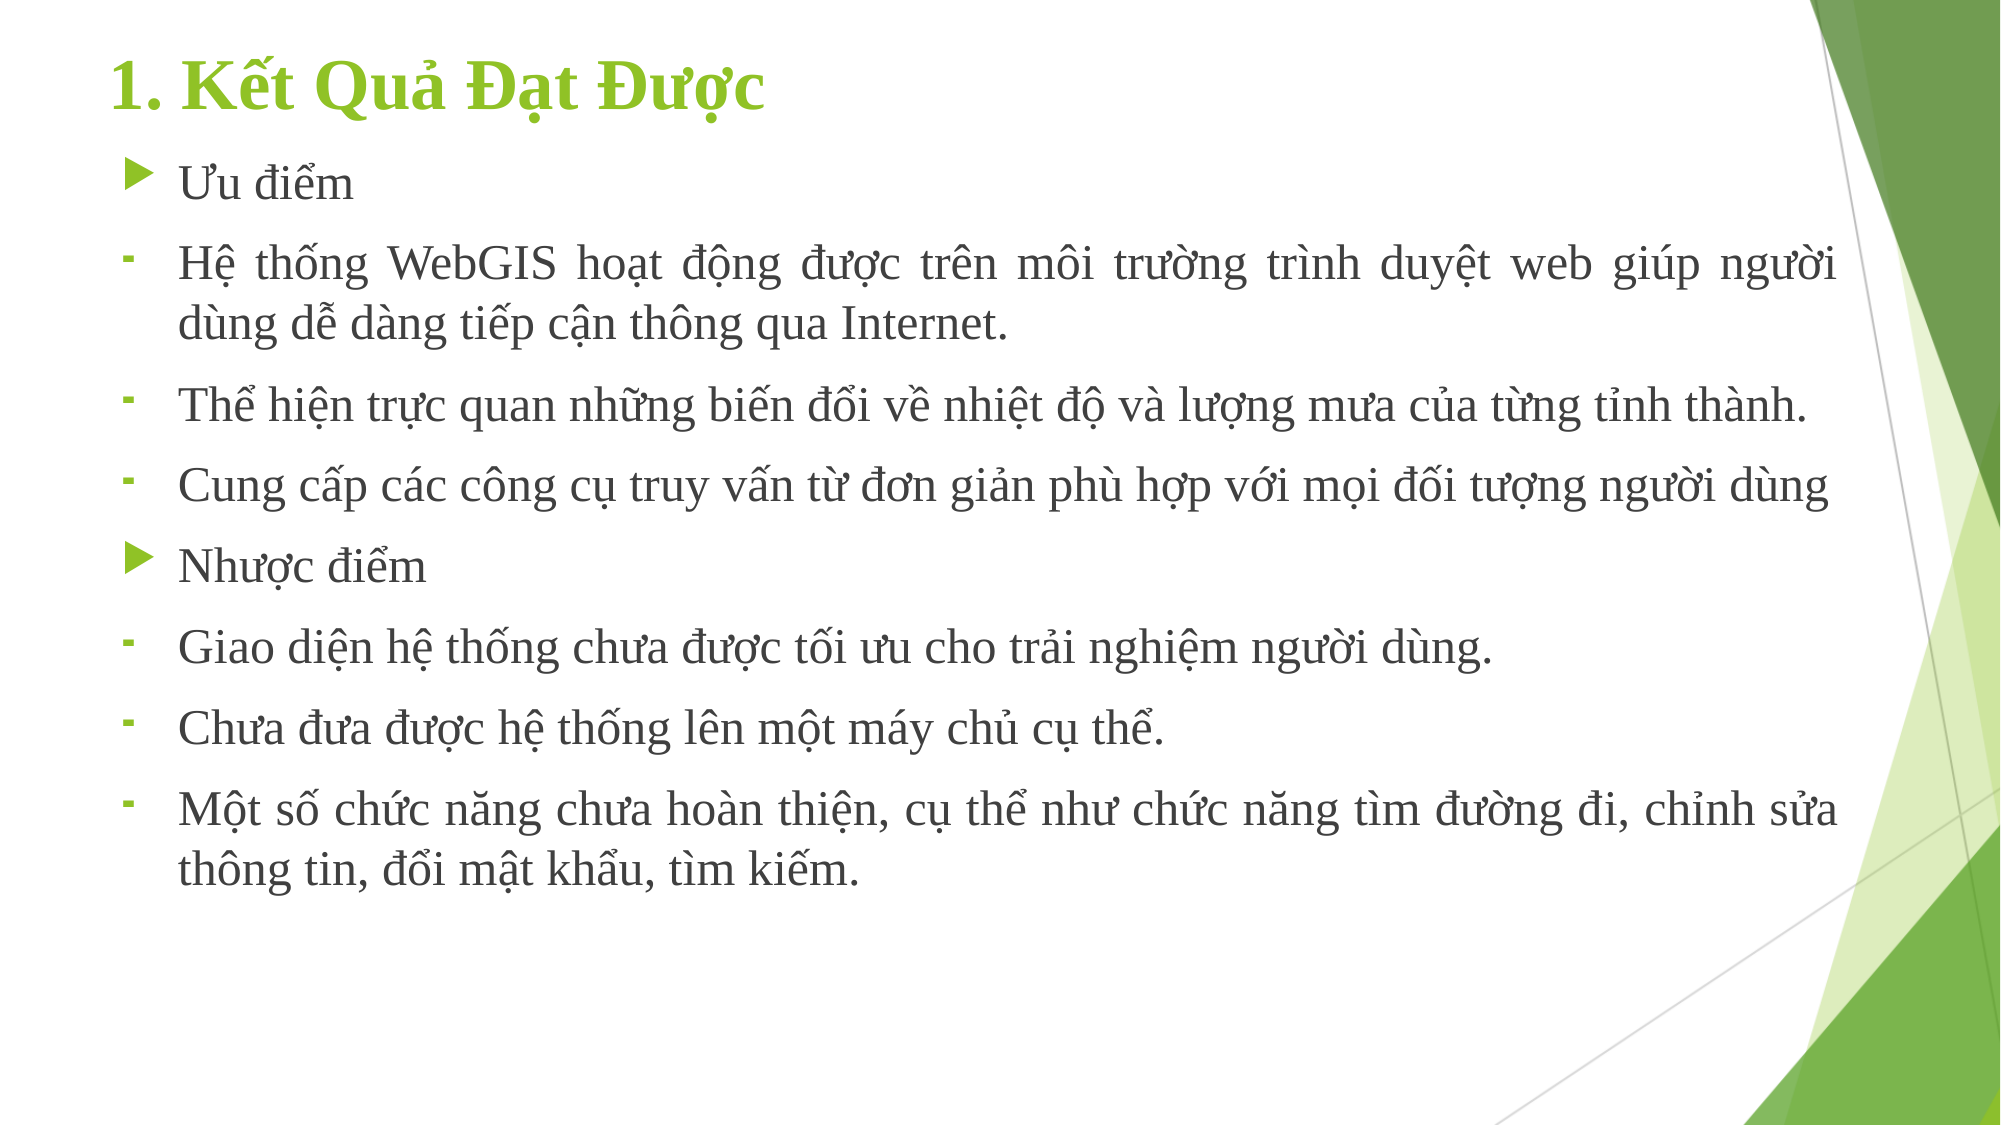

# 1. Kết Quả Đạt Được
Ưu điểm
Hệ thống WebGIS hoạt động được trên môi trường trình duyệt web giúp người dùng dễ dàng tiếp cận thông qua Internet.
Thể hiện trực quan những biến đổi về nhiệt độ và lượng mưa của từng tỉnh thành.
Cung cấp các công cụ truy vấn từ đơn giản phù hợp với mọi đối tượng người dùng
Nhược điểm
Giao diện hệ thống chưa được tối ưu cho trải nghiệm người dùng.
Chưa đưa được hệ thống lên một máy chủ cụ thể.
Một số chức năng chưa hoàn thiện, cụ thể như chức năng tìm đường đi, chỉnh sửa thông tin, đổi mật khẩu, tìm kiếm.